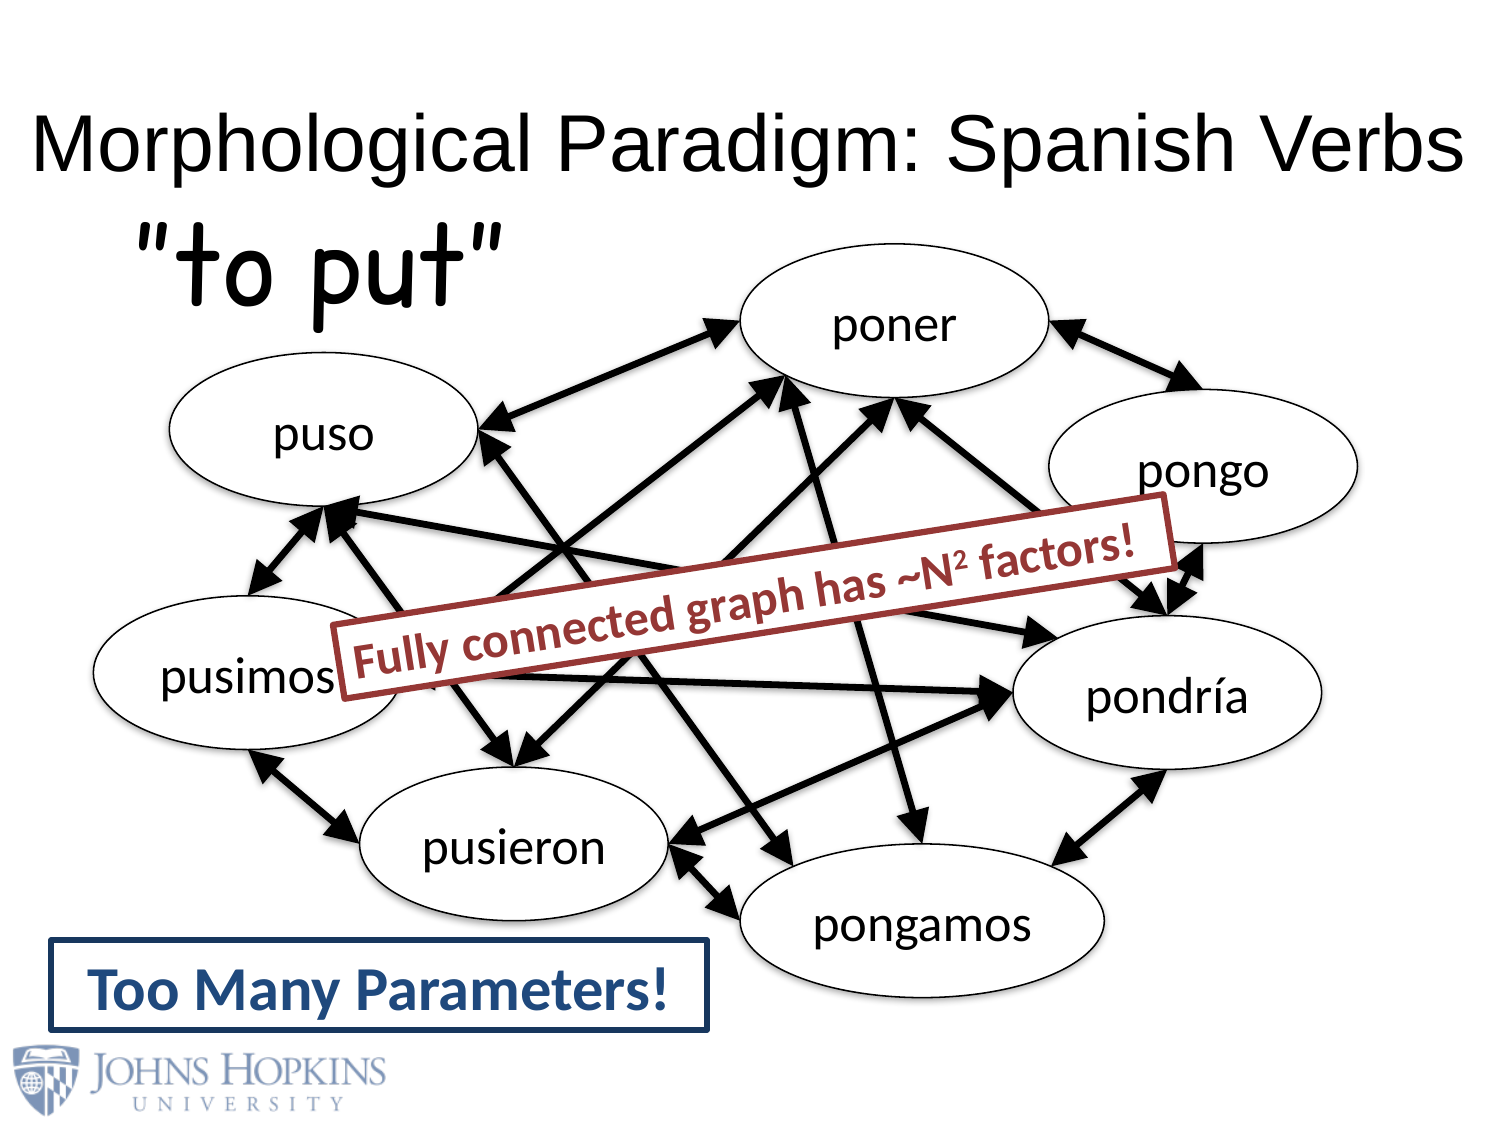

# Morphological Paradigm: Spanish Verbs
”to put”
poner
puso
pongo

Fully connected graph has ~N2 factors!
pusimos
pondría
pusieron
pongamos
Too Many Parameters!